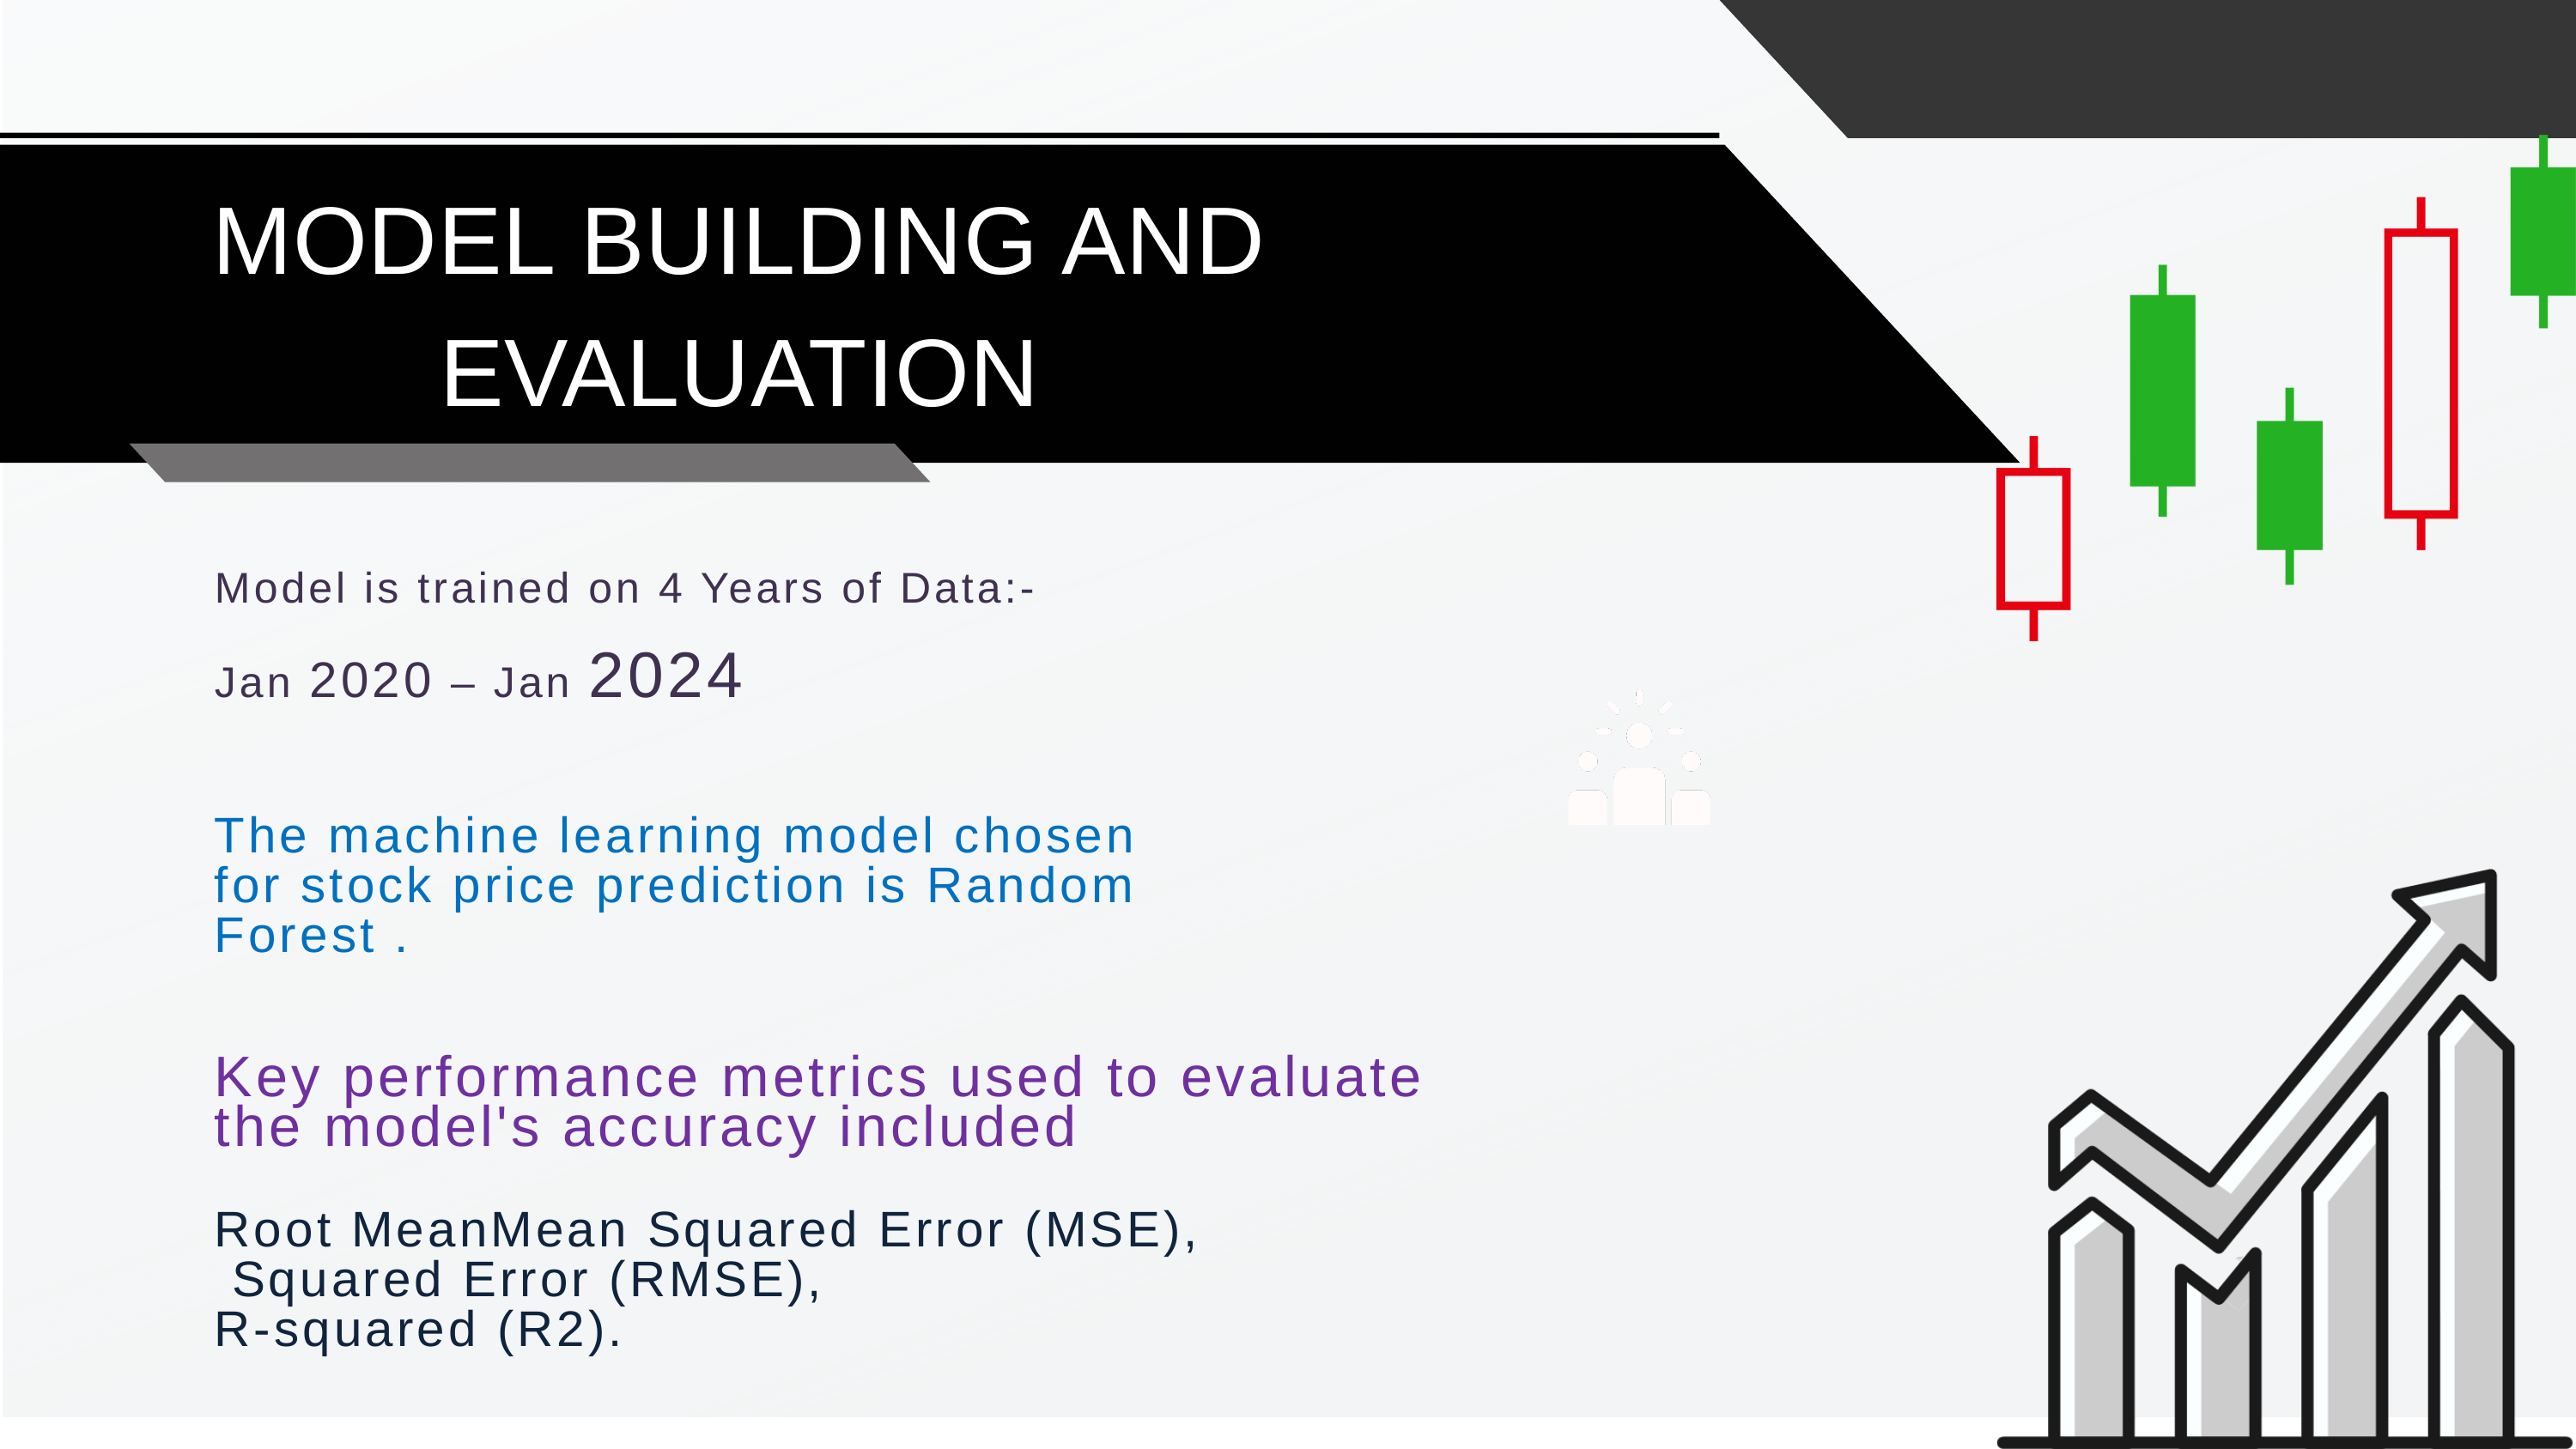

MODEL BUILDING AND EVALUATION

Model is trained on 4 Years of Data:-

Jan 2020 – Jan 2024

The machine learning model chosen for stock price prediction is Random Forest .

Key performance metrics used to evaluate the model's accuracy included

Root MeanMean Squared Error (MSE),
 Squared Error (RMSE),
R-squared (R2).